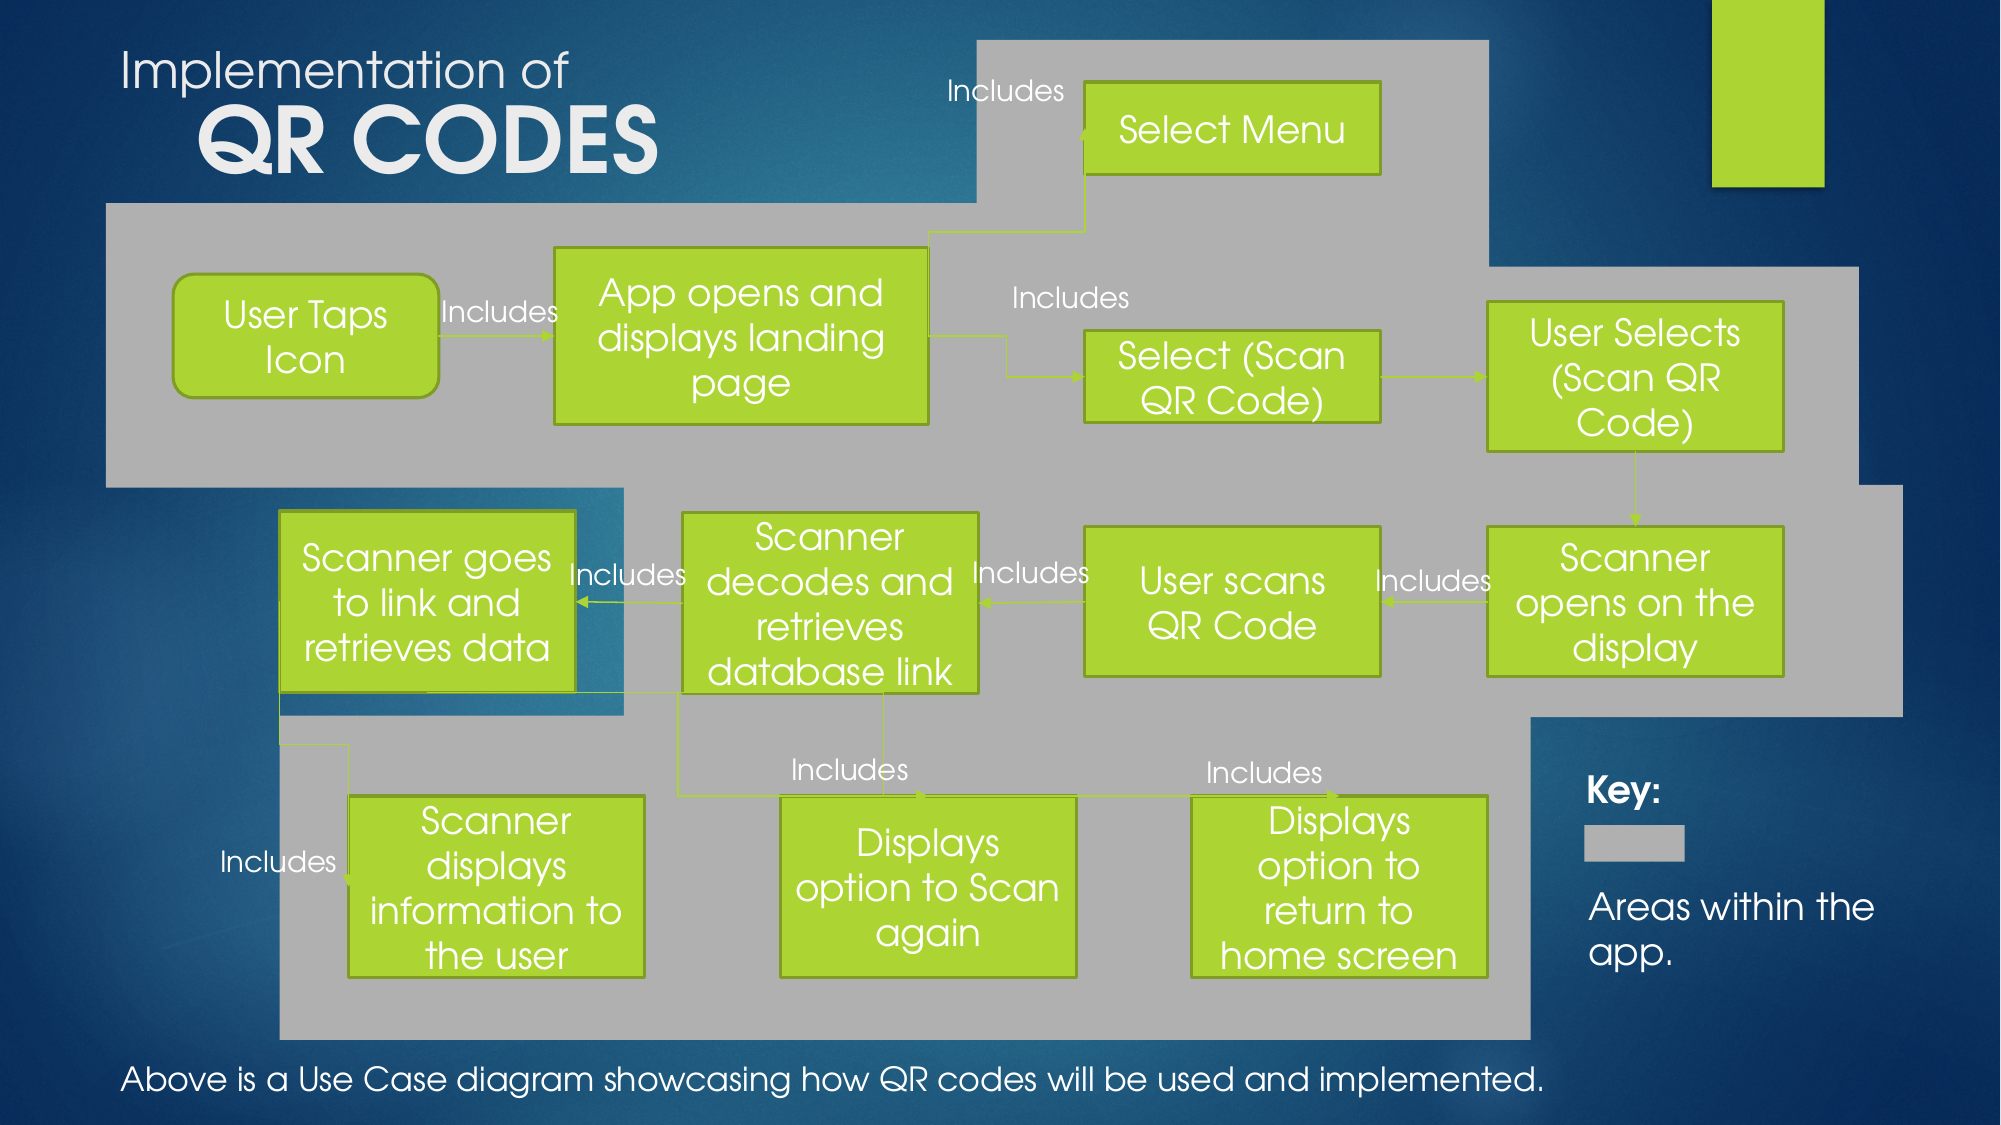

Implementation of

Includes
Select Menu
App opens and displays landing page
User Taps Icon
User Selects (Scan QR Code)
Select (Scan QR Code)
Scanner goes to link and retrieves data
Scanner decodes and retrieves database link
User scans
QR Code
Scanner opens on the display
Scanner displays information to the user
Displays option to Scan again
Displays option to return to home screen

Includes
Includes

Includes
Includes
Includes

Includes
Includes
Includes
# QR CODES
Key:

Areas within the app.
Above is a Use Case diagram showcasing how QR codes will be used and implemented.